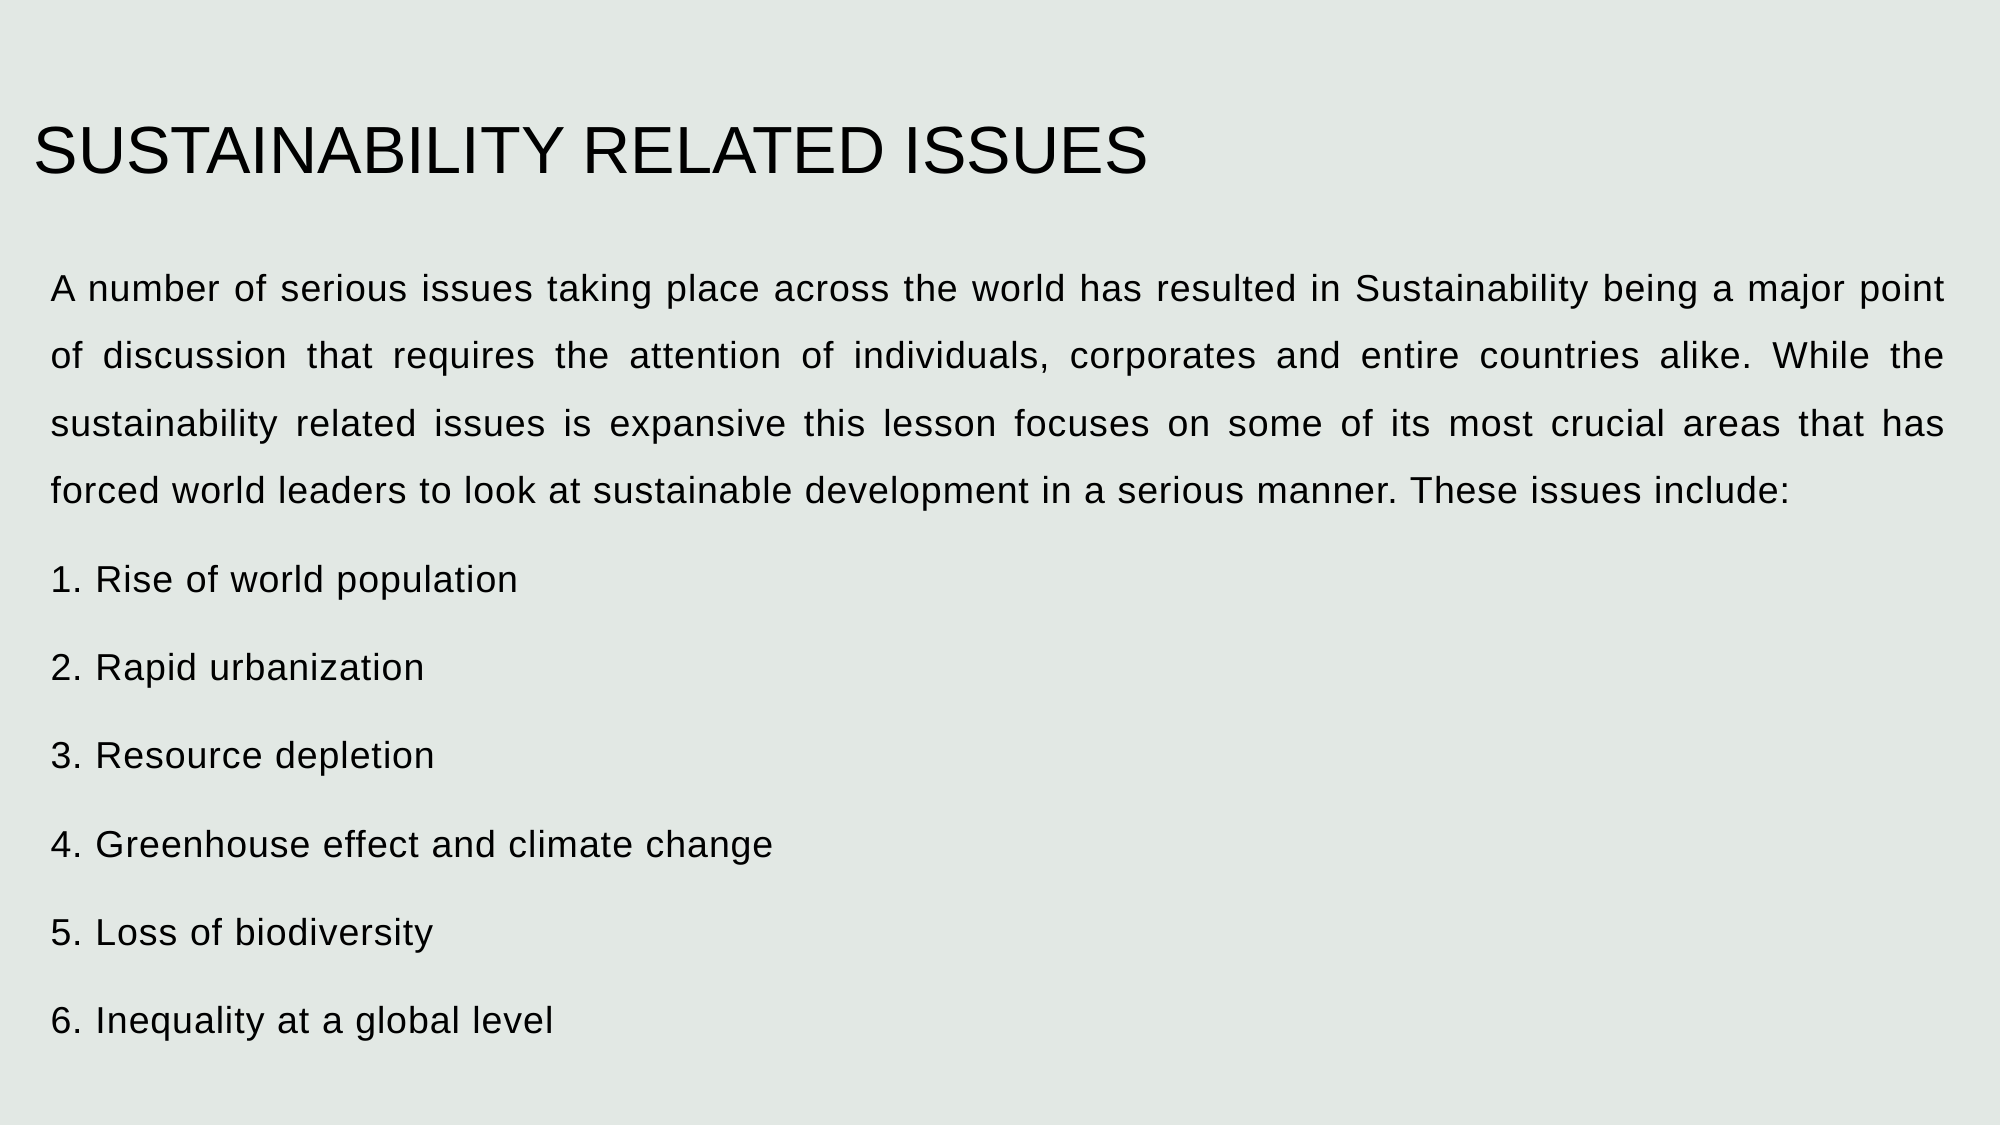

# SUSTAINABILITY RELATED ISSUES
A number of serious issues taking place across the world has resulted in Sustainability being a major point of discussion that requires the attention of individuals, corporates and entire countries alike. While the sustainability related issues is expansive this lesson focuses on some of its most crucial areas that has forced world leaders to look at sustainable development in a serious manner. These issues include:
1. Rise of world population
2. Rapid urbanization
3. Resource depletion
4. Greenhouse effect and climate change
5. Loss of biodiversity
6. Inequality at a global level